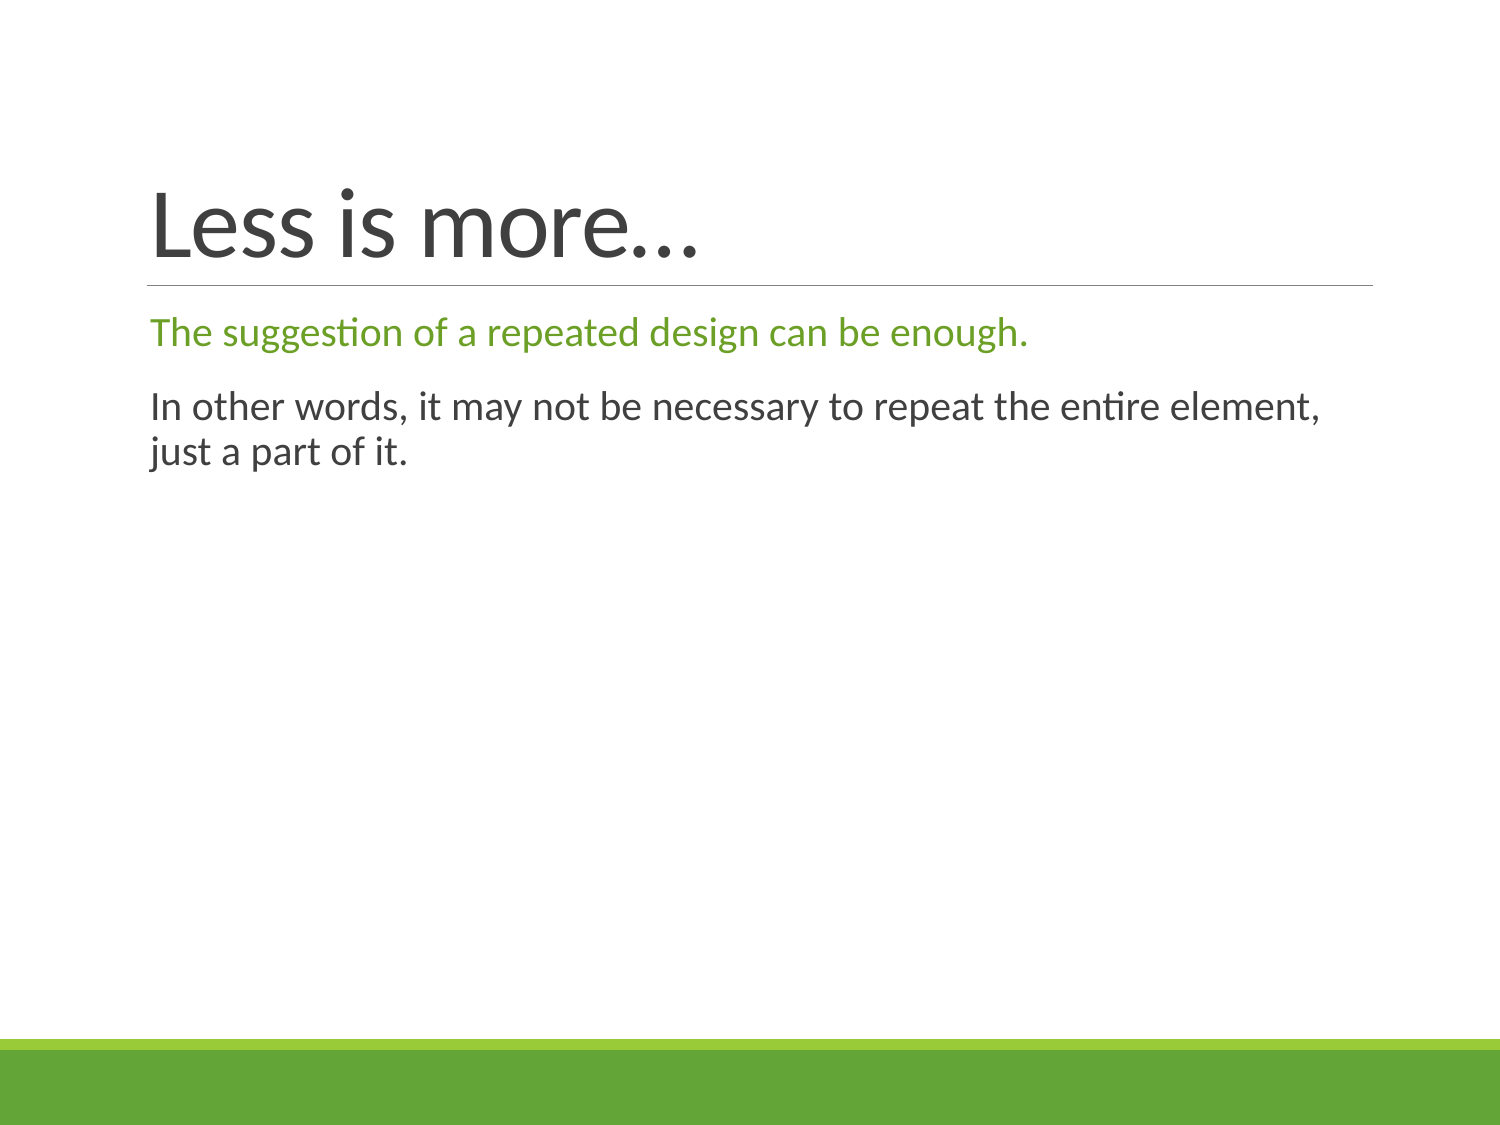

# Less is more…
The suggestion of a repeated design can be enough.
In other words, it may not be necessary to repeat the entire element, just a part of it.